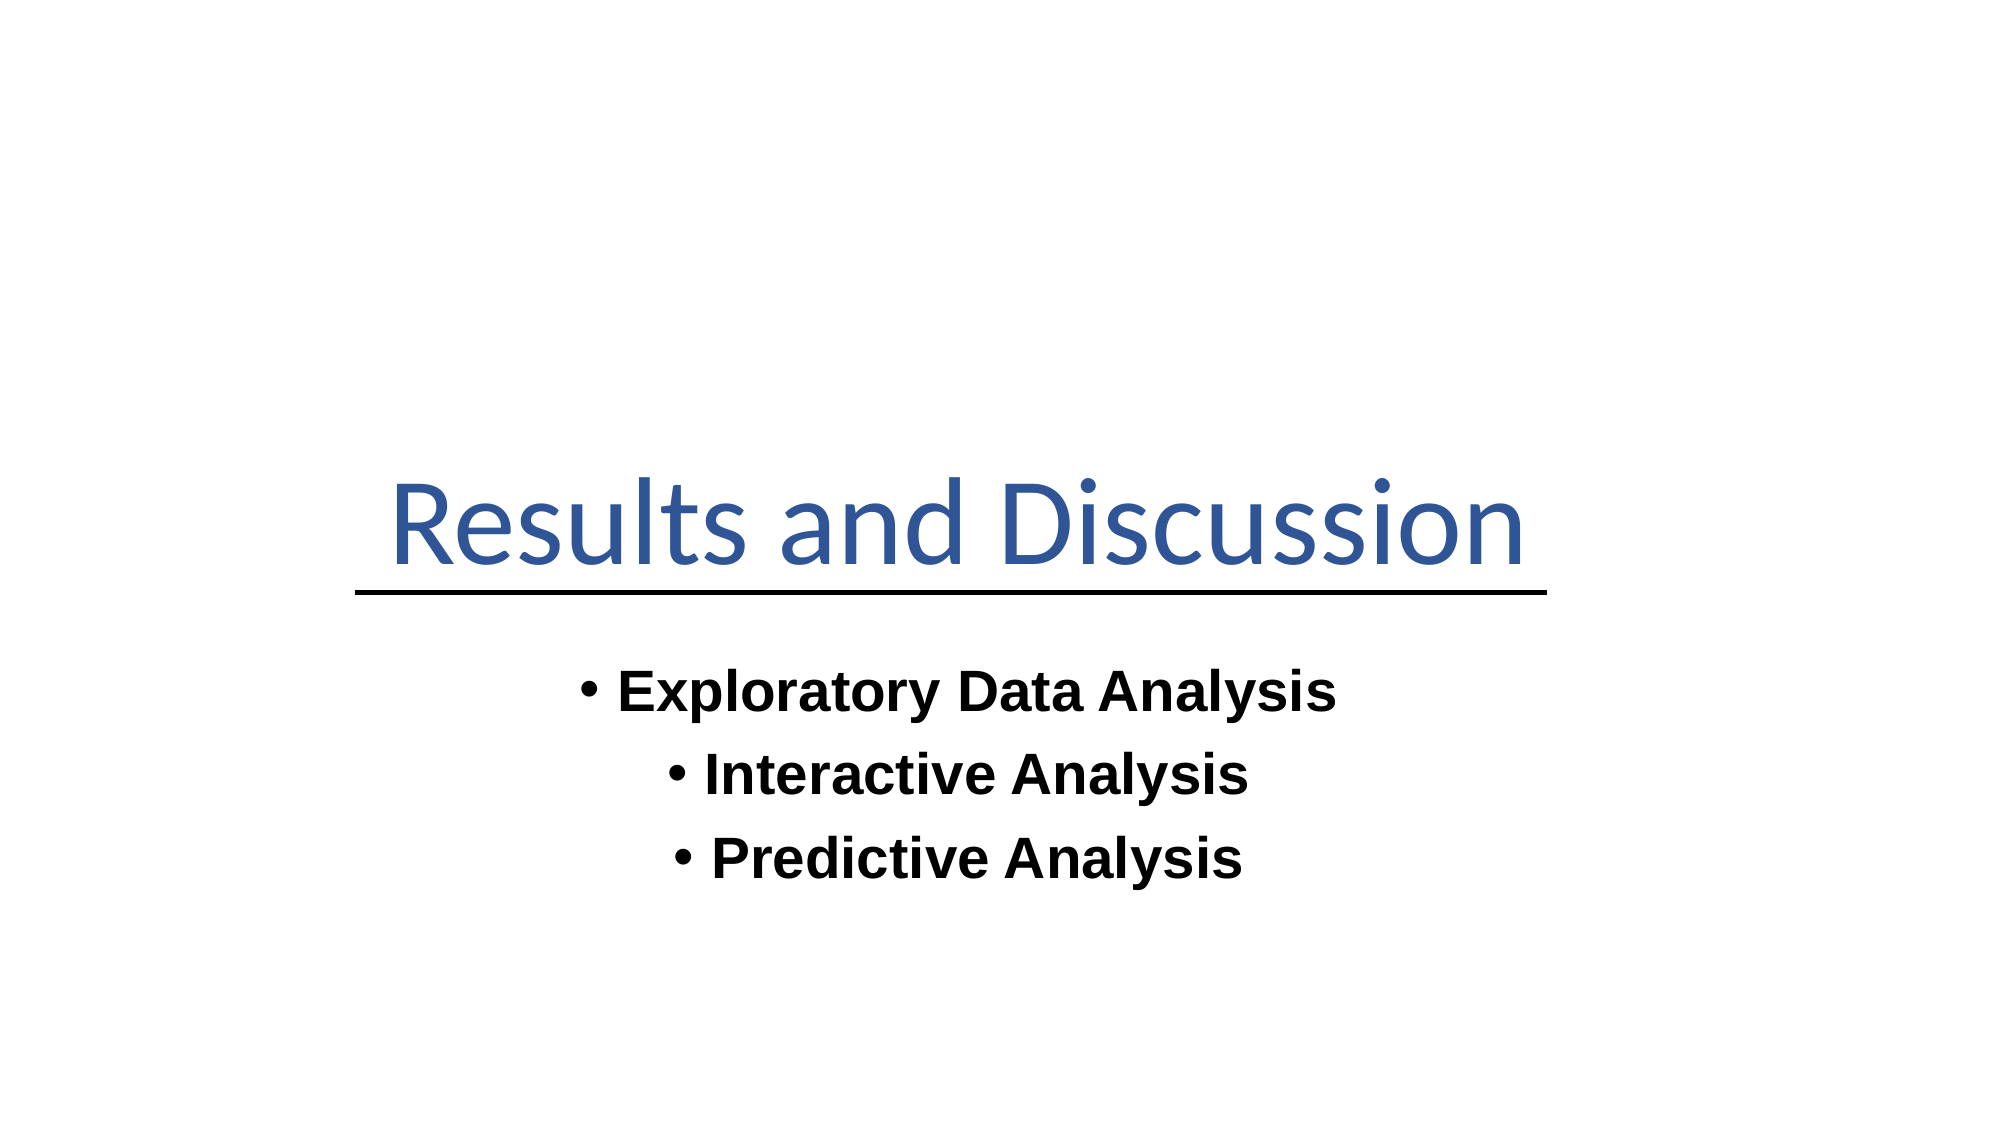

# Results and Discussion
Exploratory Data Analysis
Interactive Analysis
Predictive Analysis